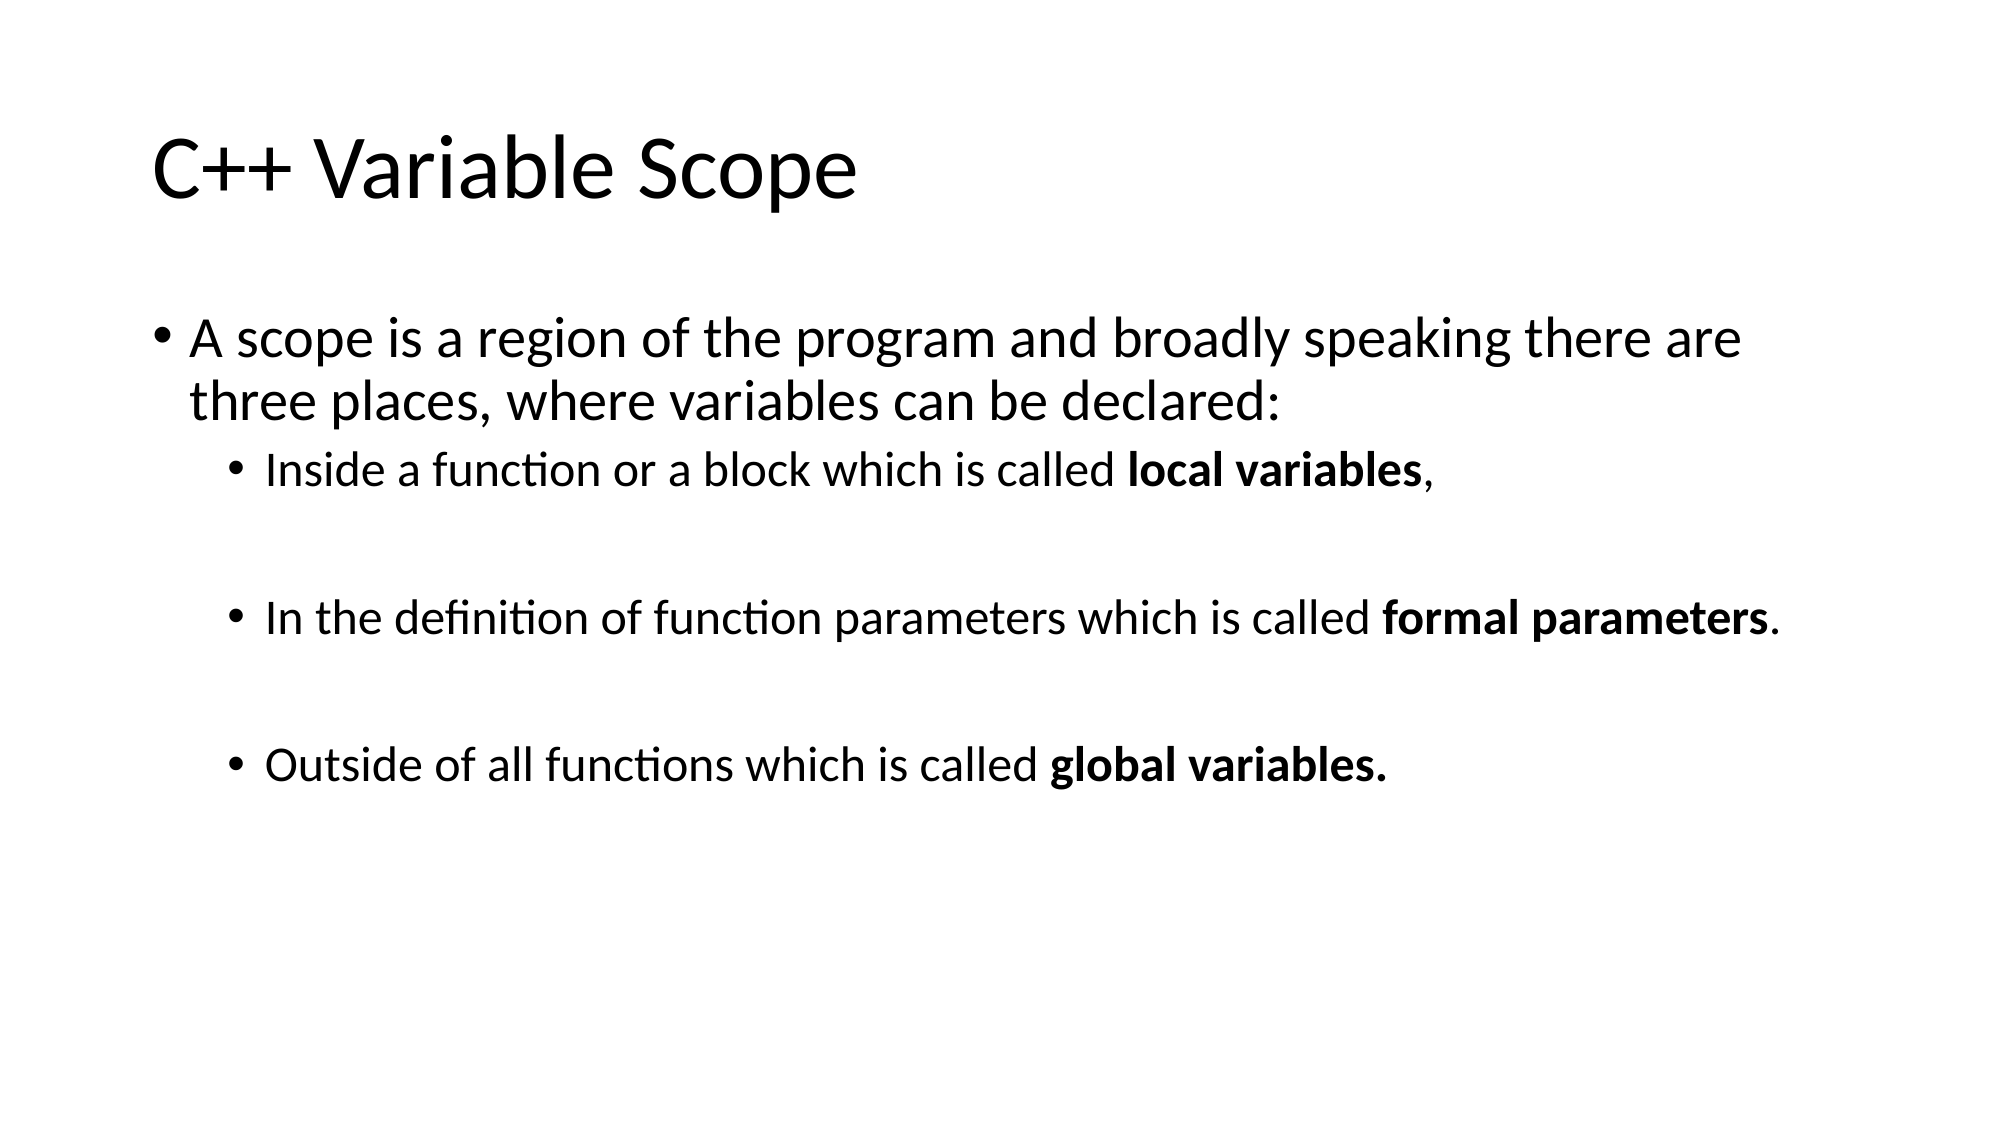

# C++ Variable Scope
A scope is a region of the program and broadly speaking there are three places, where variables can be declared:
Inside a function or a block which is called local variables,

In the definition of function parameters which is called formal parameters.

Outside of all functions which is called global variables.